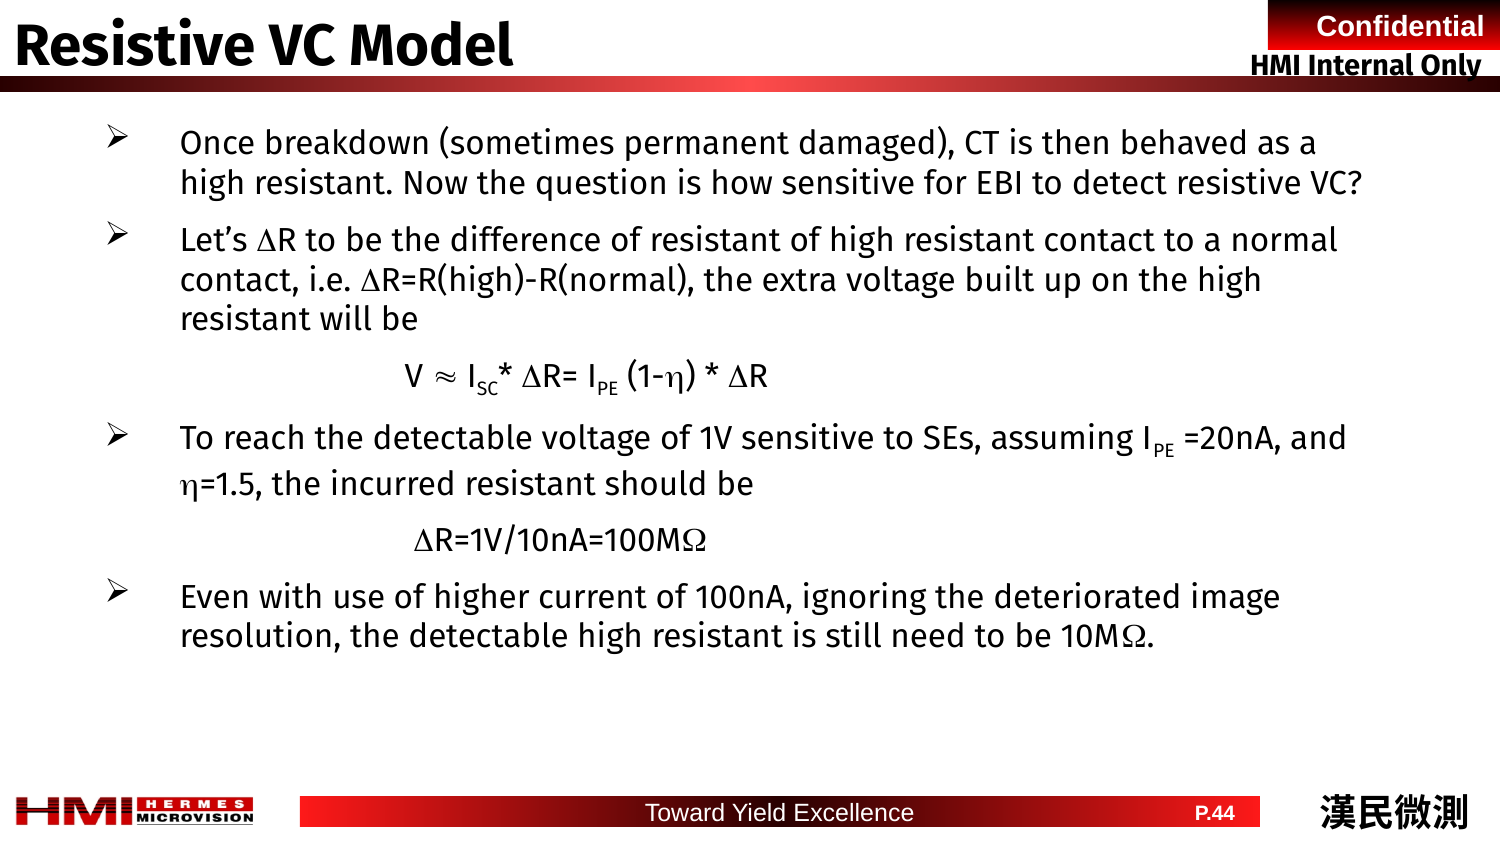

Resistive VC Model
Once breakdown (sometimes permanent damaged), CT is then behaved as a high resistant. Now the question is how sensitive for EBI to detect resistive VC?
Let’s ΔR to be the difference of resistant of high resistant contact to a normal contact, i.e. ΔR=R(high)-R(normal), the extra voltage built up on the high resistant will be
		V ≈ ISC* ΔR= IPE (1-η) * ΔR
To reach the detectable voltage of 1V sensitive to SEs, assuming IPE =20nA, and η=1.5, the incurred resistant should be
		 ΔR=1V/10nA=100MΩ
Even with use of higher current of 100nA, ignoring the deteriorated image resolution, the detectable high resistant is still need to be 10MΩ.